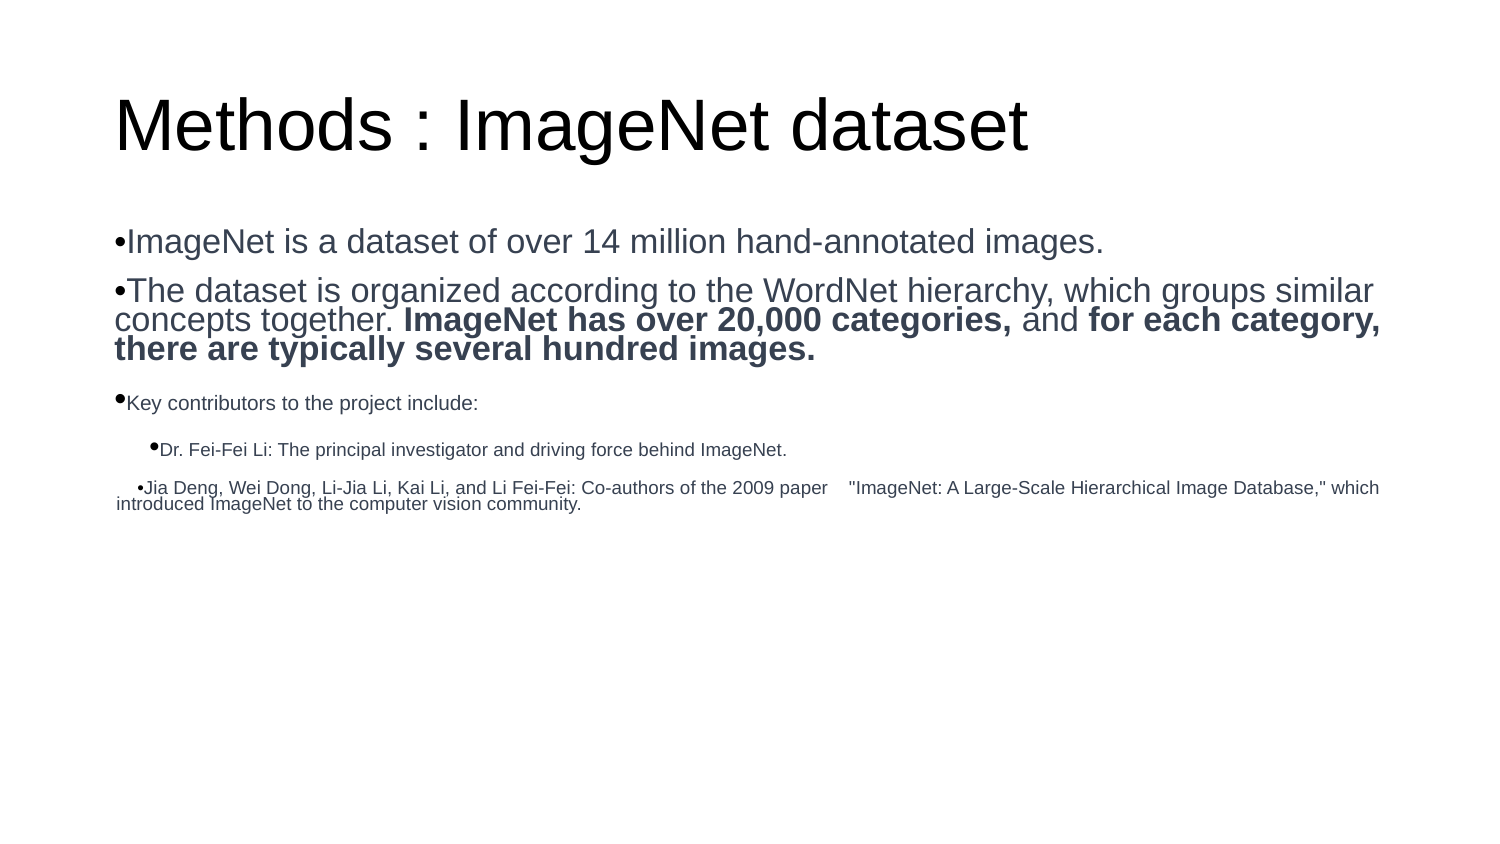

# Methods : ImageNet dataset
•ImageNet is a dataset of over 14 million hand-annotated images.
•The dataset is organized according to the WordNet hierarchy, which groups similar concepts together. ImageNet has over 20,000 categories, and for each category, there are typically several hundred images.
•Key contributors to the project include:
    •Dr. Fei-Fei Li: The principal investigator and driving force behind ImageNet.
    •Jia Deng, Wei Dong, Li-Jia Li, Kai Li, and Li Fei-Fei: Co-authors of the 2009 paper    "ImageNet: A Large-Scale Hierarchical Image Database," which introduced ImageNet to the computer vision community.